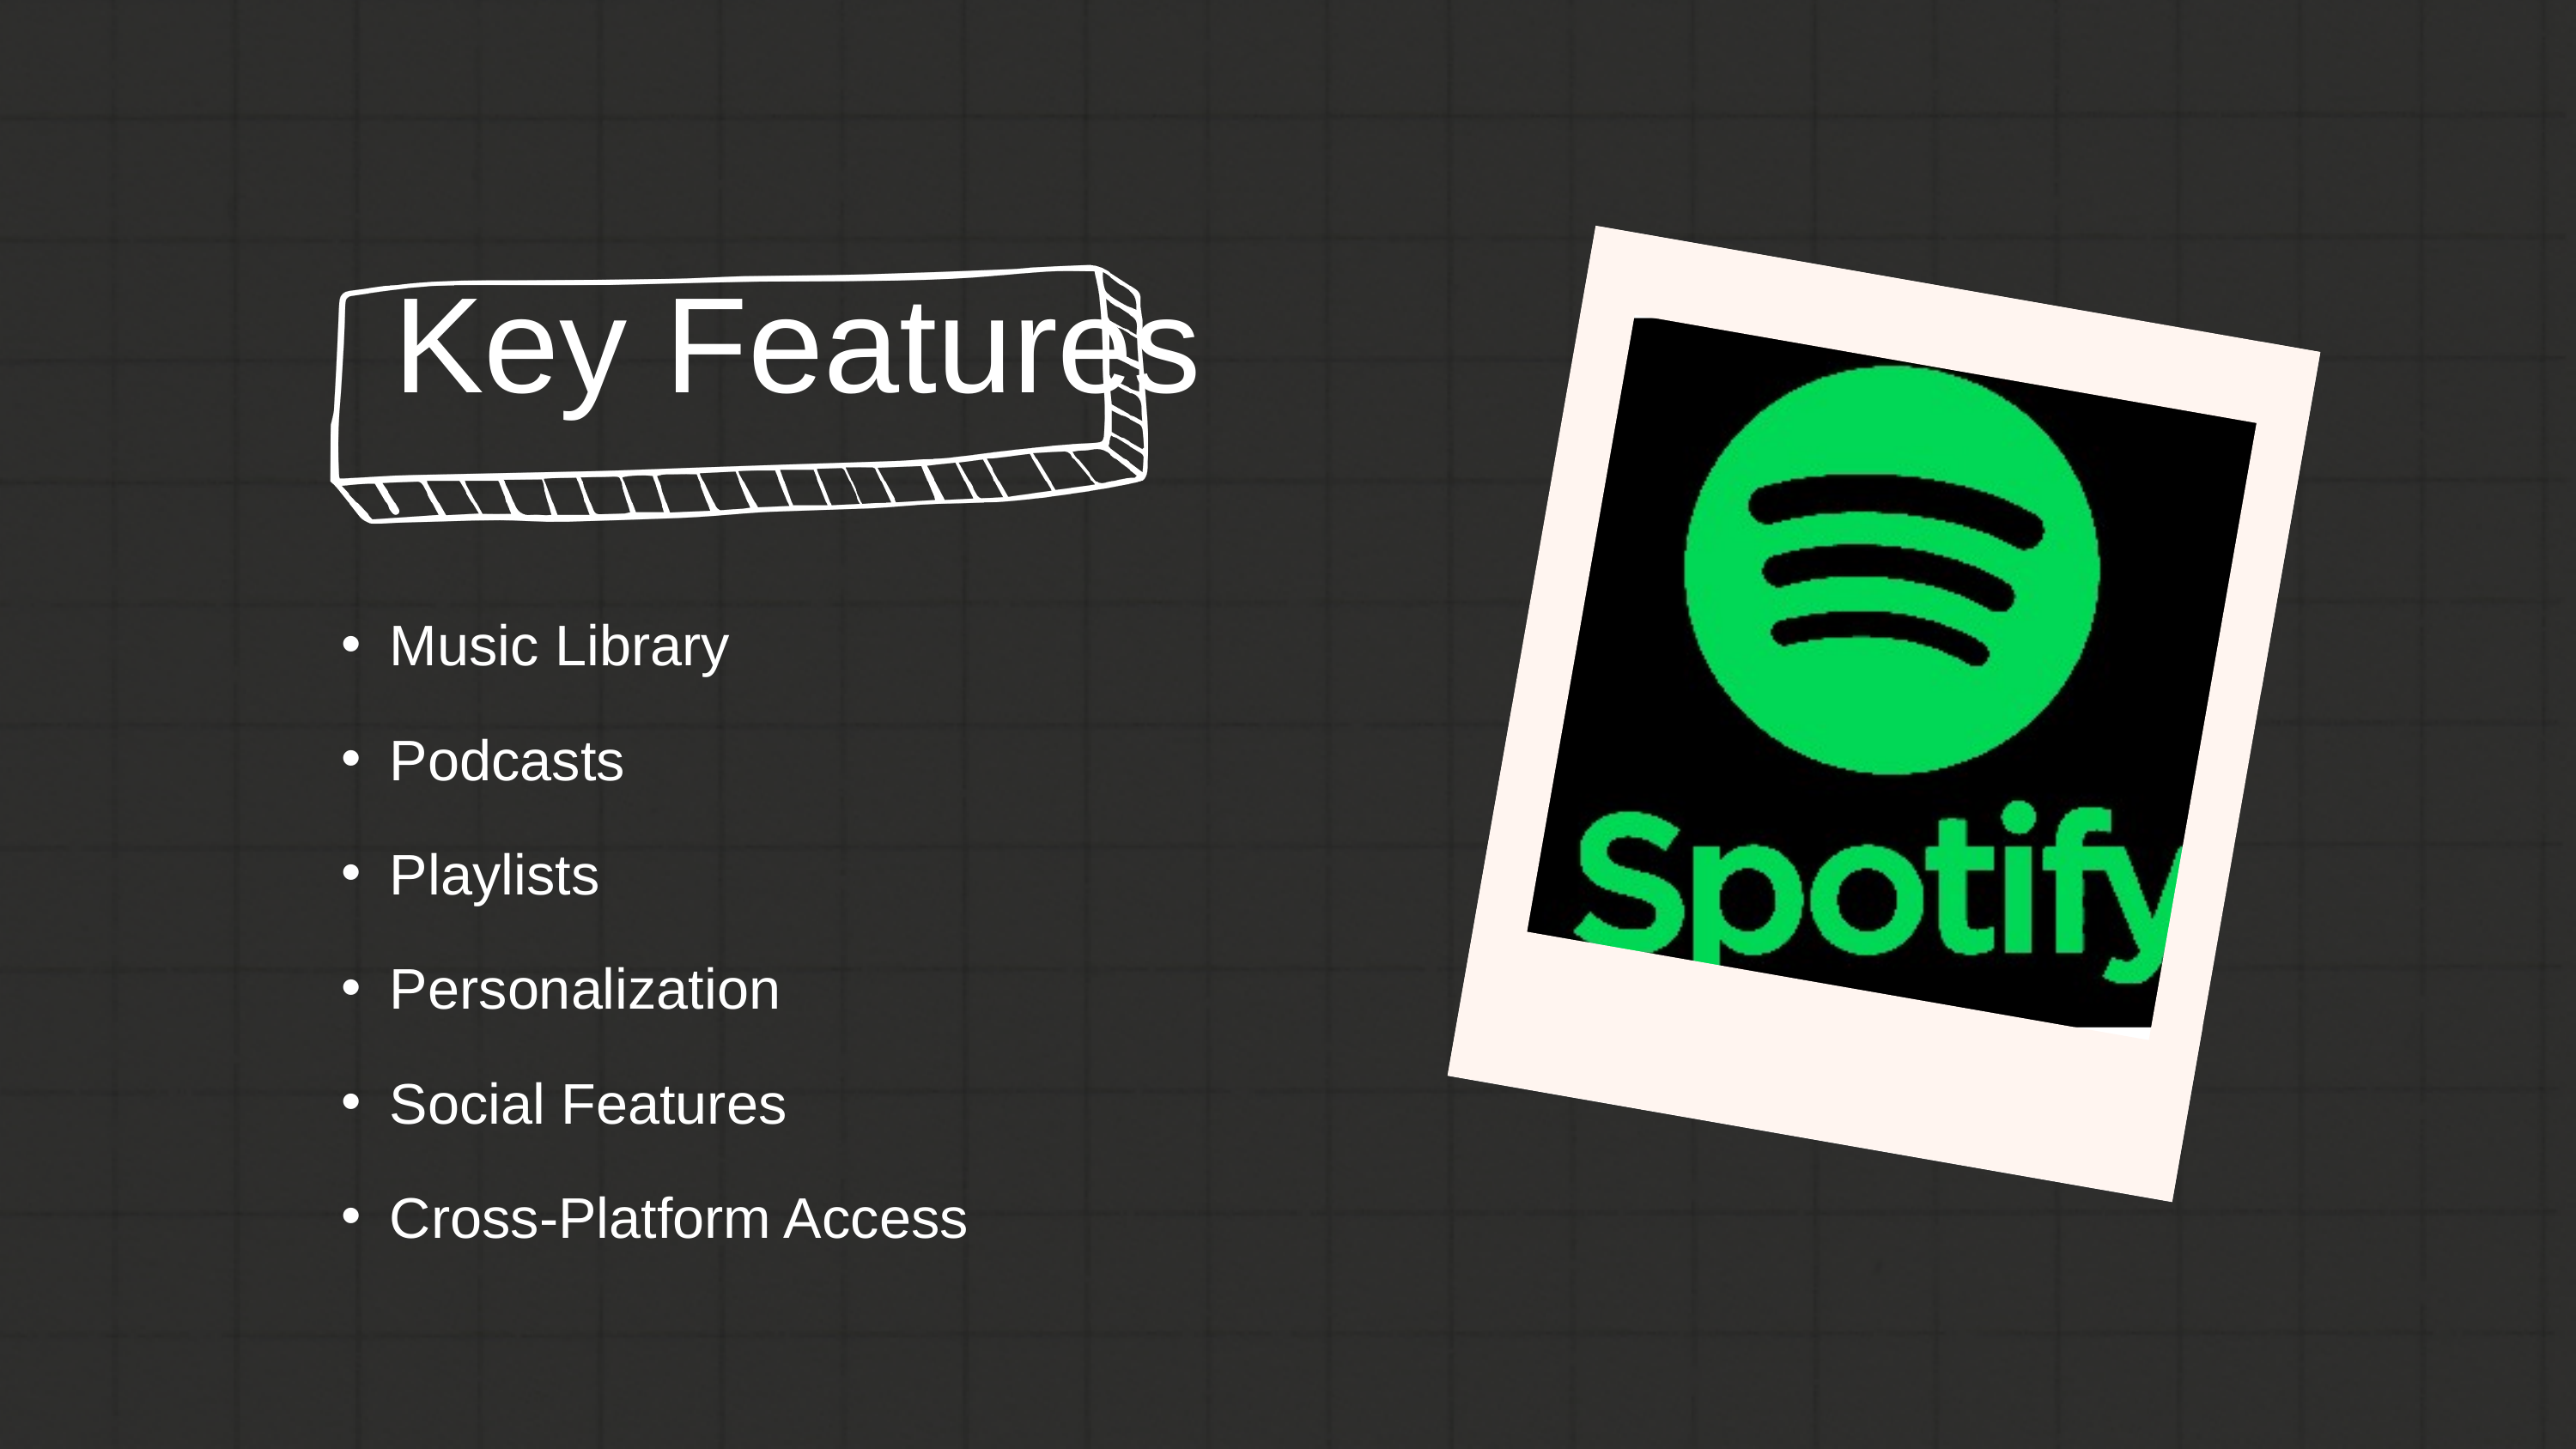

Key Features

Music Library
Podcasts
Playlists
Personalization
Social Features
Cross-Platform Access